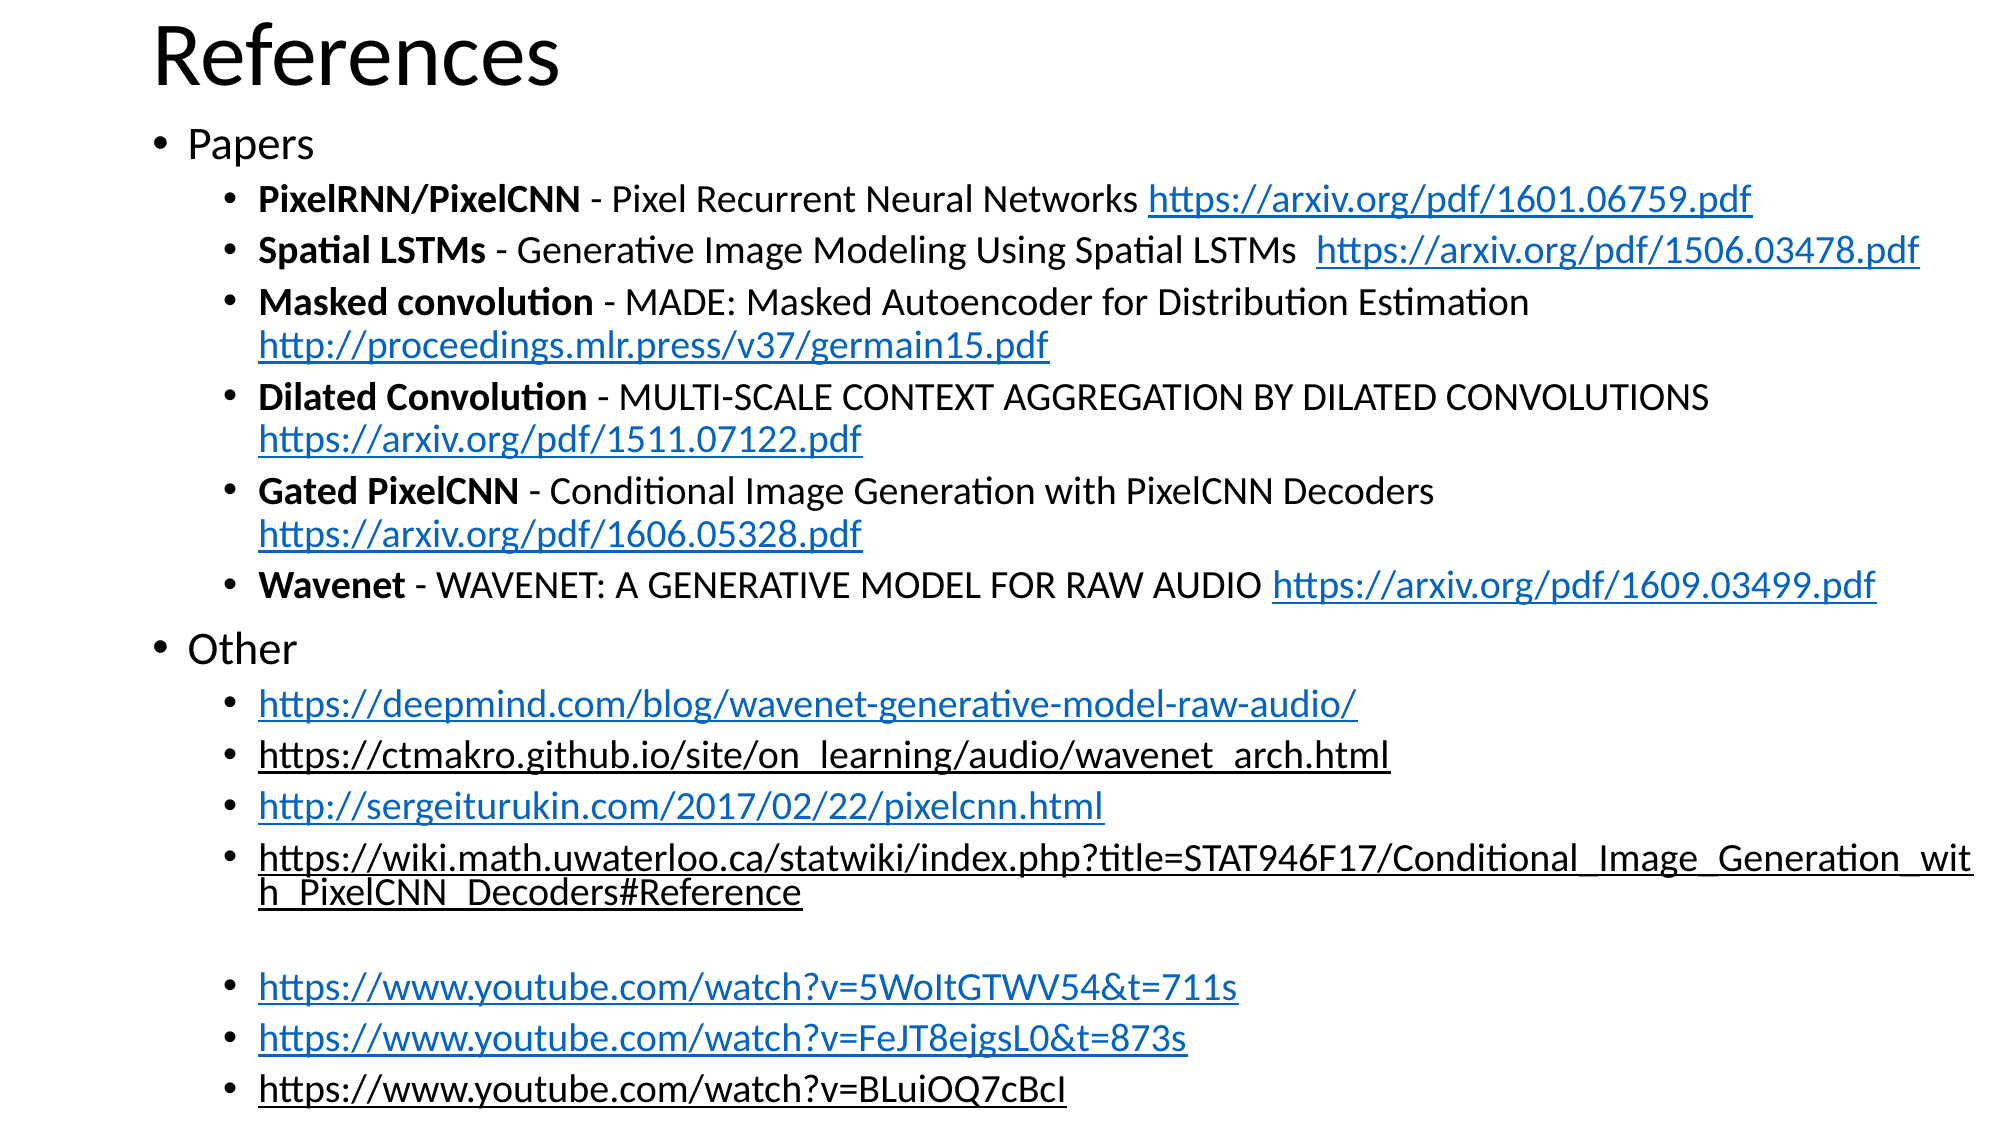

# References
Papers
PixelRNN/PixelCNN - Pixel Recurrent Neural Networks https://arxiv.org/pdf/1601.06759.pdf
Spatial LSTMs - Generative Image Modeling Using Spatial LSTMs  https://arxiv.org/pdf/1506.03478.pdf
Masked convolution - MADE: Masked Autoencoder for Distribution Estimation http://proceedings.mlr.press/v37/germain15.pdf
Dilated Convolution - MULTI-SCALE CONTEXT AGGREGATION BY DILATED CONVOLUTIONS https://arxiv.org/pdf/1511.07122.pdf
Gated PixelCNN - Conditional Image Generation with PixelCNN Decoders https://arxiv.org/pdf/1606.05328.pdf
Wavenet - WAVENET: A GENERATIVE MODEL FOR RAW AUDIO https://arxiv.org/pdf/1609.03499.pdf
Other
https://deepmind.com/blog/wavenet-generative-model-raw-audio/
https://ctmakro.github.io/site/on_learning/audio/wavenet_arch.html
http://sergeiturukin.com/2017/02/22/pixelcnn.html
https://wiki.math.uwaterloo.ca/statwiki/index.php?title=STAT946F17/Conditional_Image_Generation_with_PixelCNN_Decoders#Reference
https://www.youtube.com/watch?v=5WoItGTWV54&t=711s
https://www.youtube.com/watch?v=FeJT8ejgsL0&t=873s
https://www.youtube.com/watch?v=BLuiOQ7cBcI